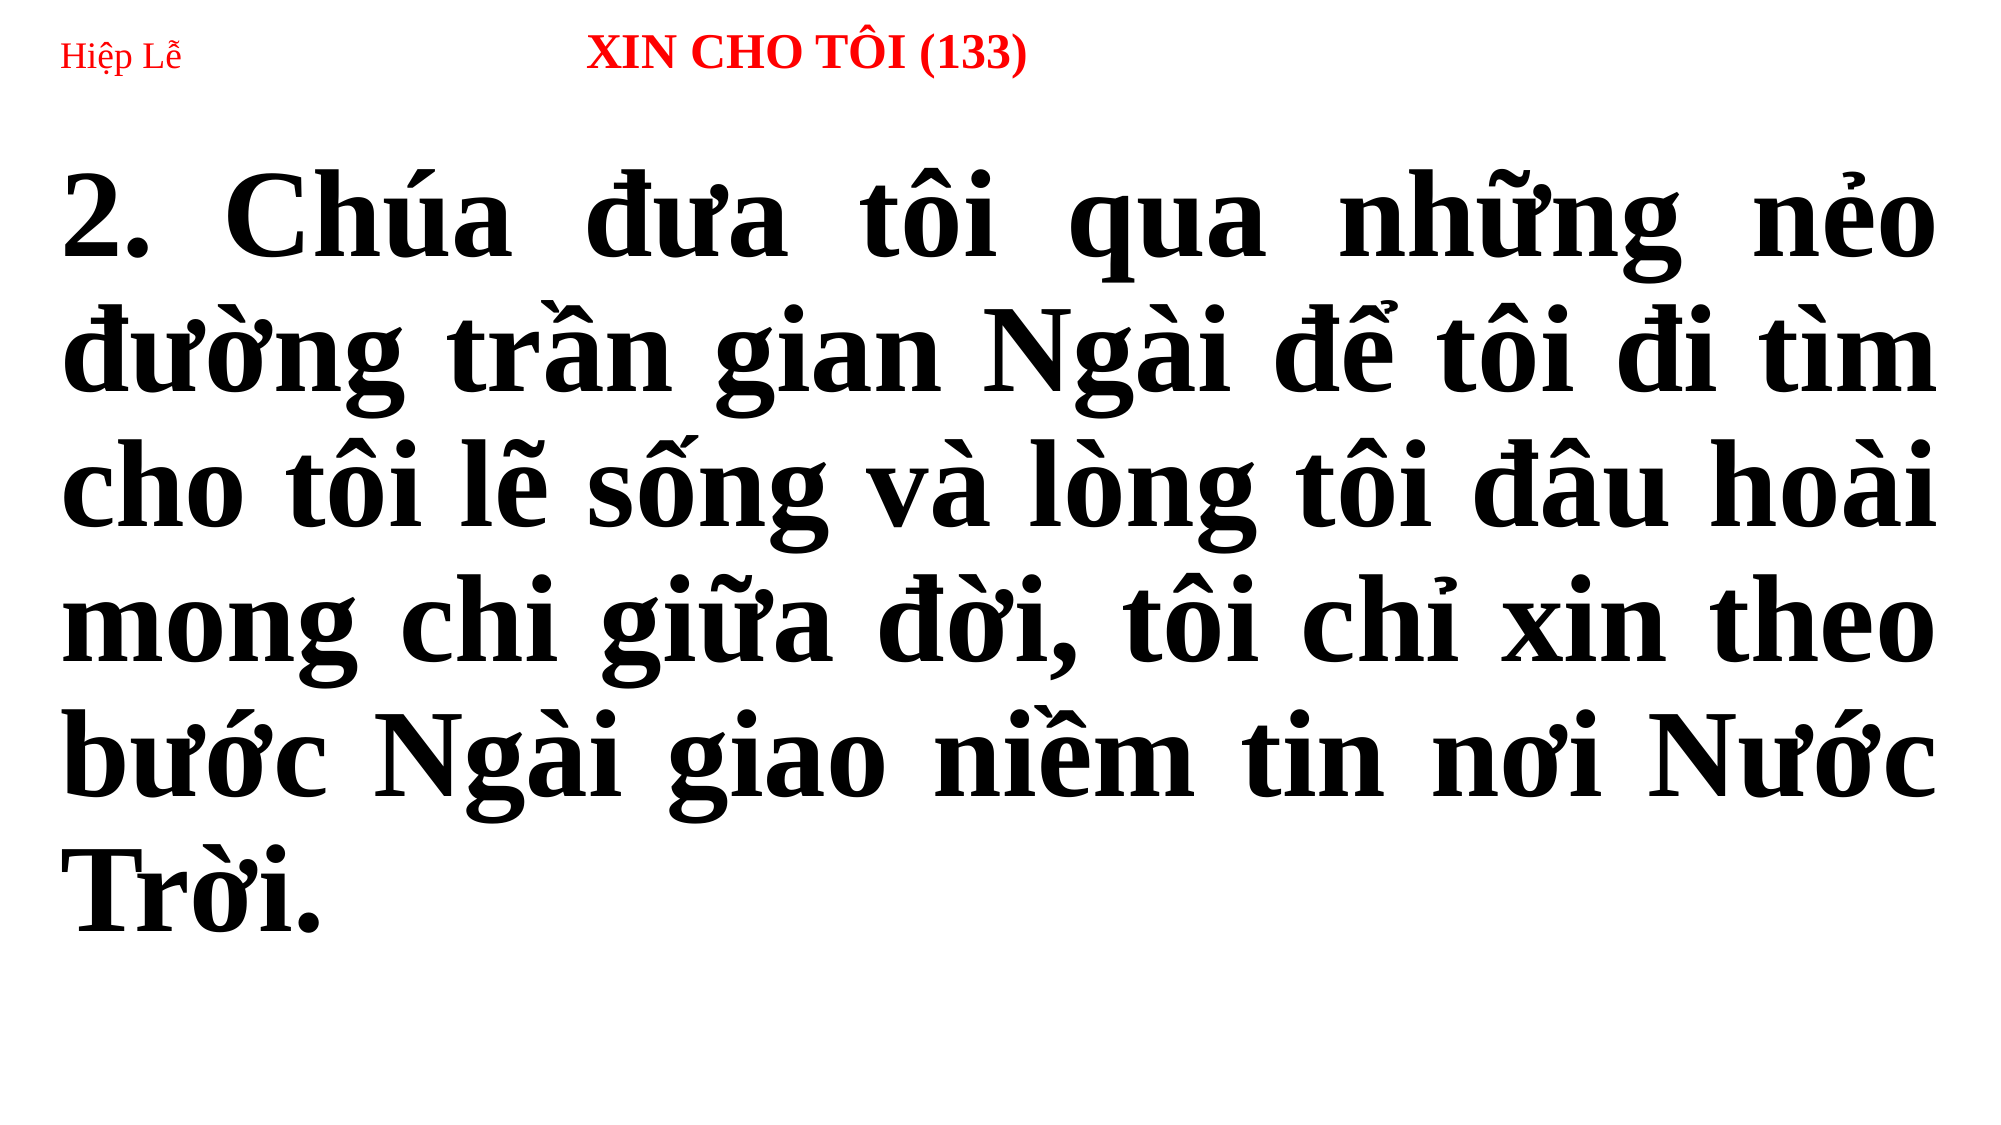

# Hiệp Lễ                               	        XIN CHO TÔI (133)
2. Chúa đưa tôi qua những nẻo đường trần gian Ngài để tôi đi tìm cho tôi lẽ sống và lòng tôi đâu hoài mong chi giữa đời, tôi chỉ xin theo bước Ngài giao niềm tin nơi Nước Trời.